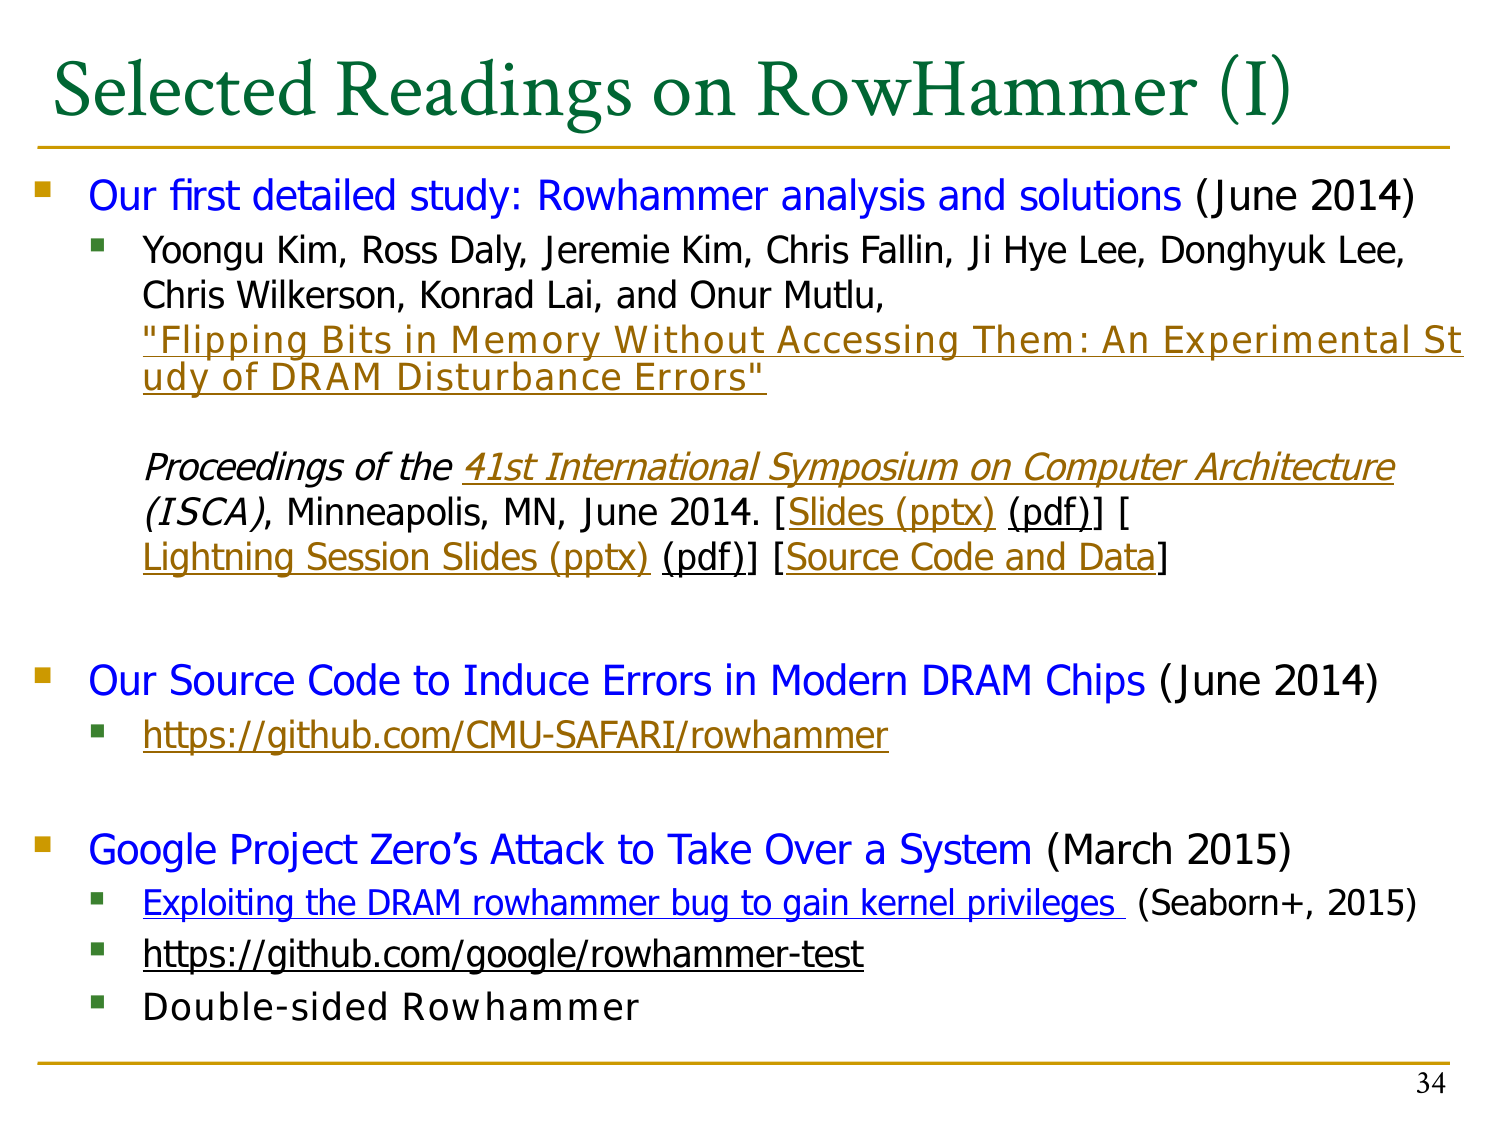

# Selected Readings on RowHammer (I)
Our first detailed study: Rowhammer analysis and solutions (June 2014)
Yoongu Kim, Ross Daly, Jeremie Kim, Chris Fallin, Ji Hye Lee, Donghyuk Lee, Chris Wilkerson, Konrad Lai, and Onur Mutlu,
"Flipping Bits in Memory Without Accessing Them: An Experimental Study of DRAM Disturbance Errors"
Proceedings of the 41st International Symposium on Computer Architecture (ISCA), Minneapolis, MN, June 2014. [Slides (pptx) (pdf)] [Lightning Session Slides (pptx) (pdf)] [Source Code and Data]

Our Source Code to Induce Errors in Modern DRAM Chips (June 2014)
https://github.com/CMU-SAFARI/rowhammer

Google Project Zero’s Attack to Take Over a System (March 2015)
Exploiting the DRAM rowhammer bug to gain kernel privileges  (Seaborn+, 2015)
https://github.com/google/rowhammer-test
Double-sided Rowhammer

34